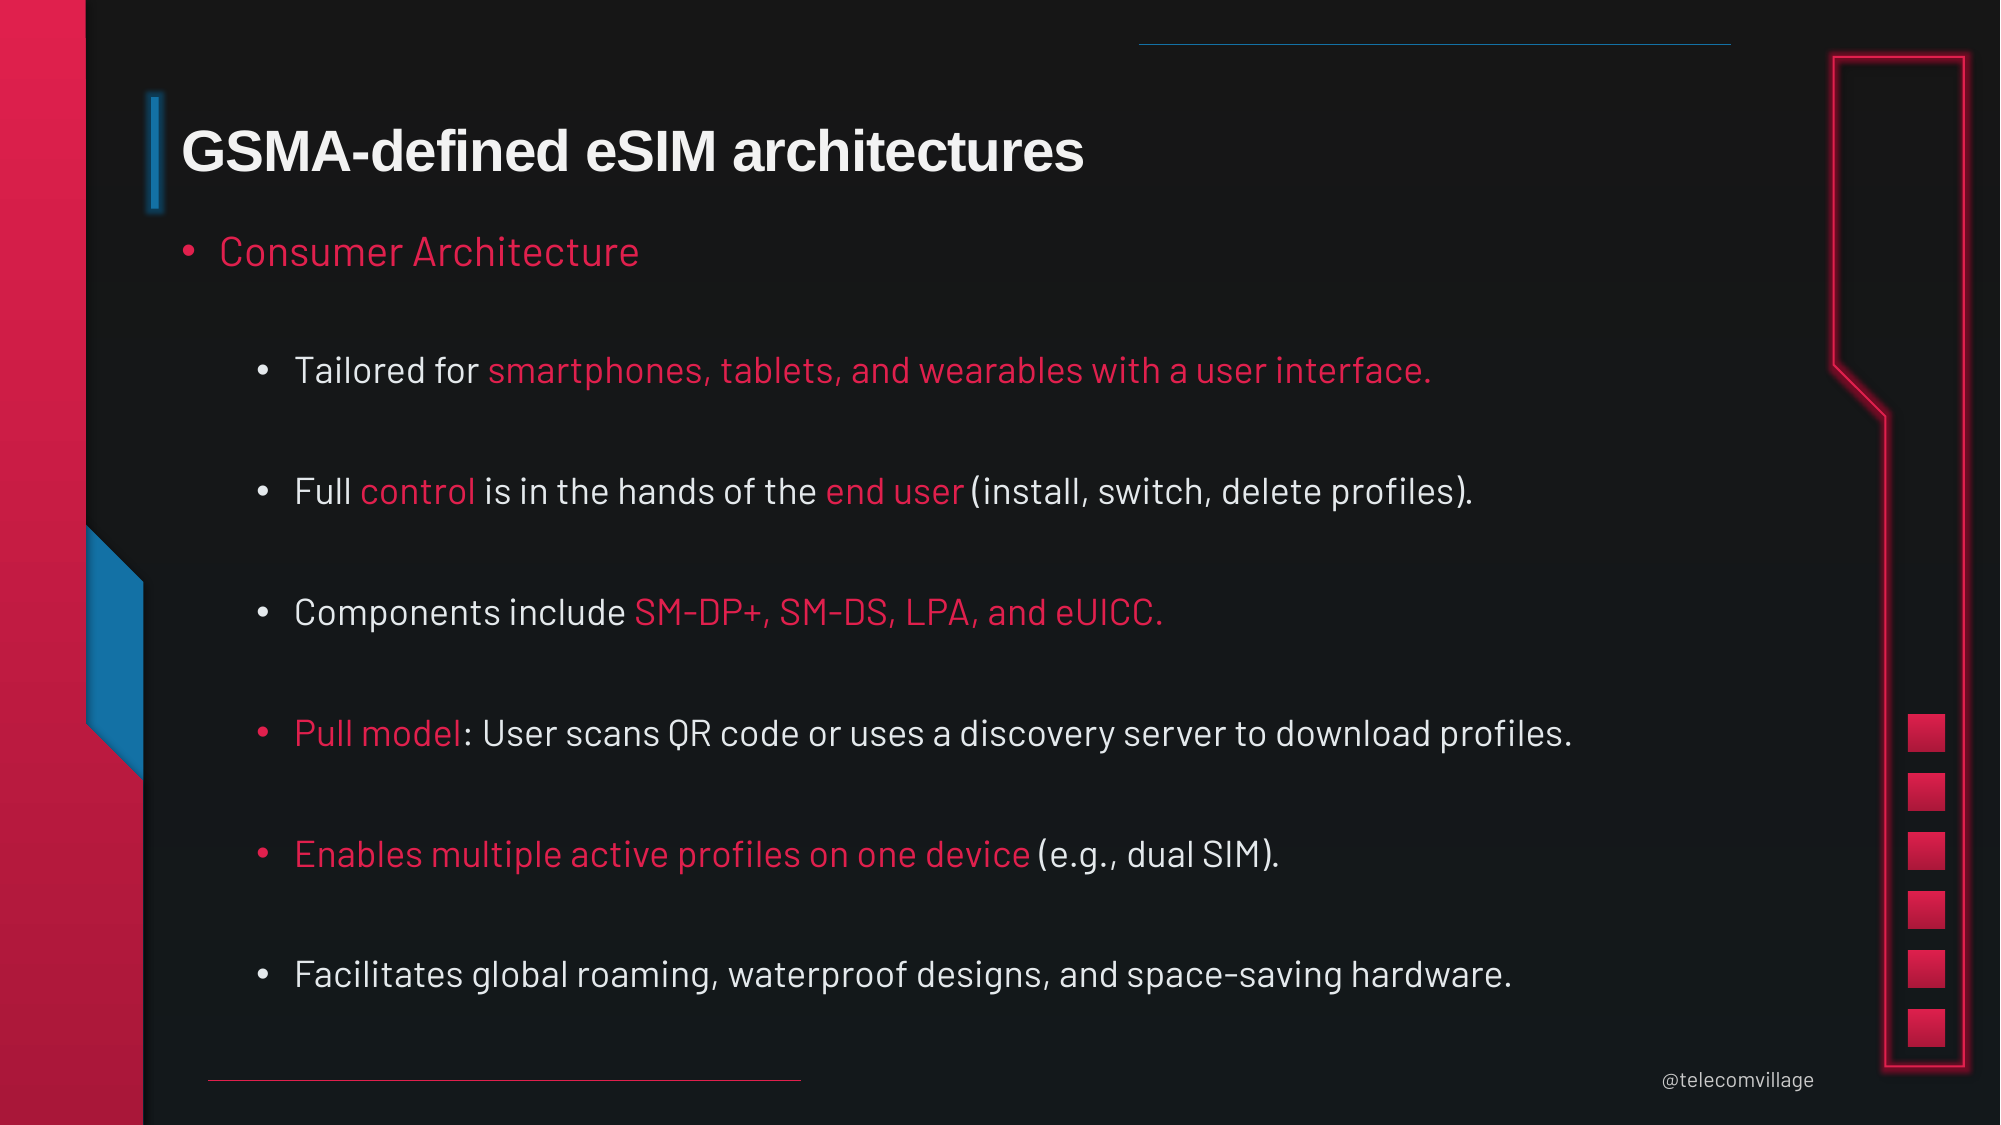

# GSMA-defined eSIM architectures
Consumer Architecture

Tailored for smartphones, tablets, and wearables with a user interface.

Full control is in the hands of the end user (install, switch, delete profiles).

Components include SM-DP+, SM-DS, LPA, and eUICC.

Pull model: User scans QR code or uses a discovery server to download profiles.

Enables multiple active profiles on one device (e.g., dual SIM).

Facilitates global roaming, waterproof designs, and space-saving hardware.